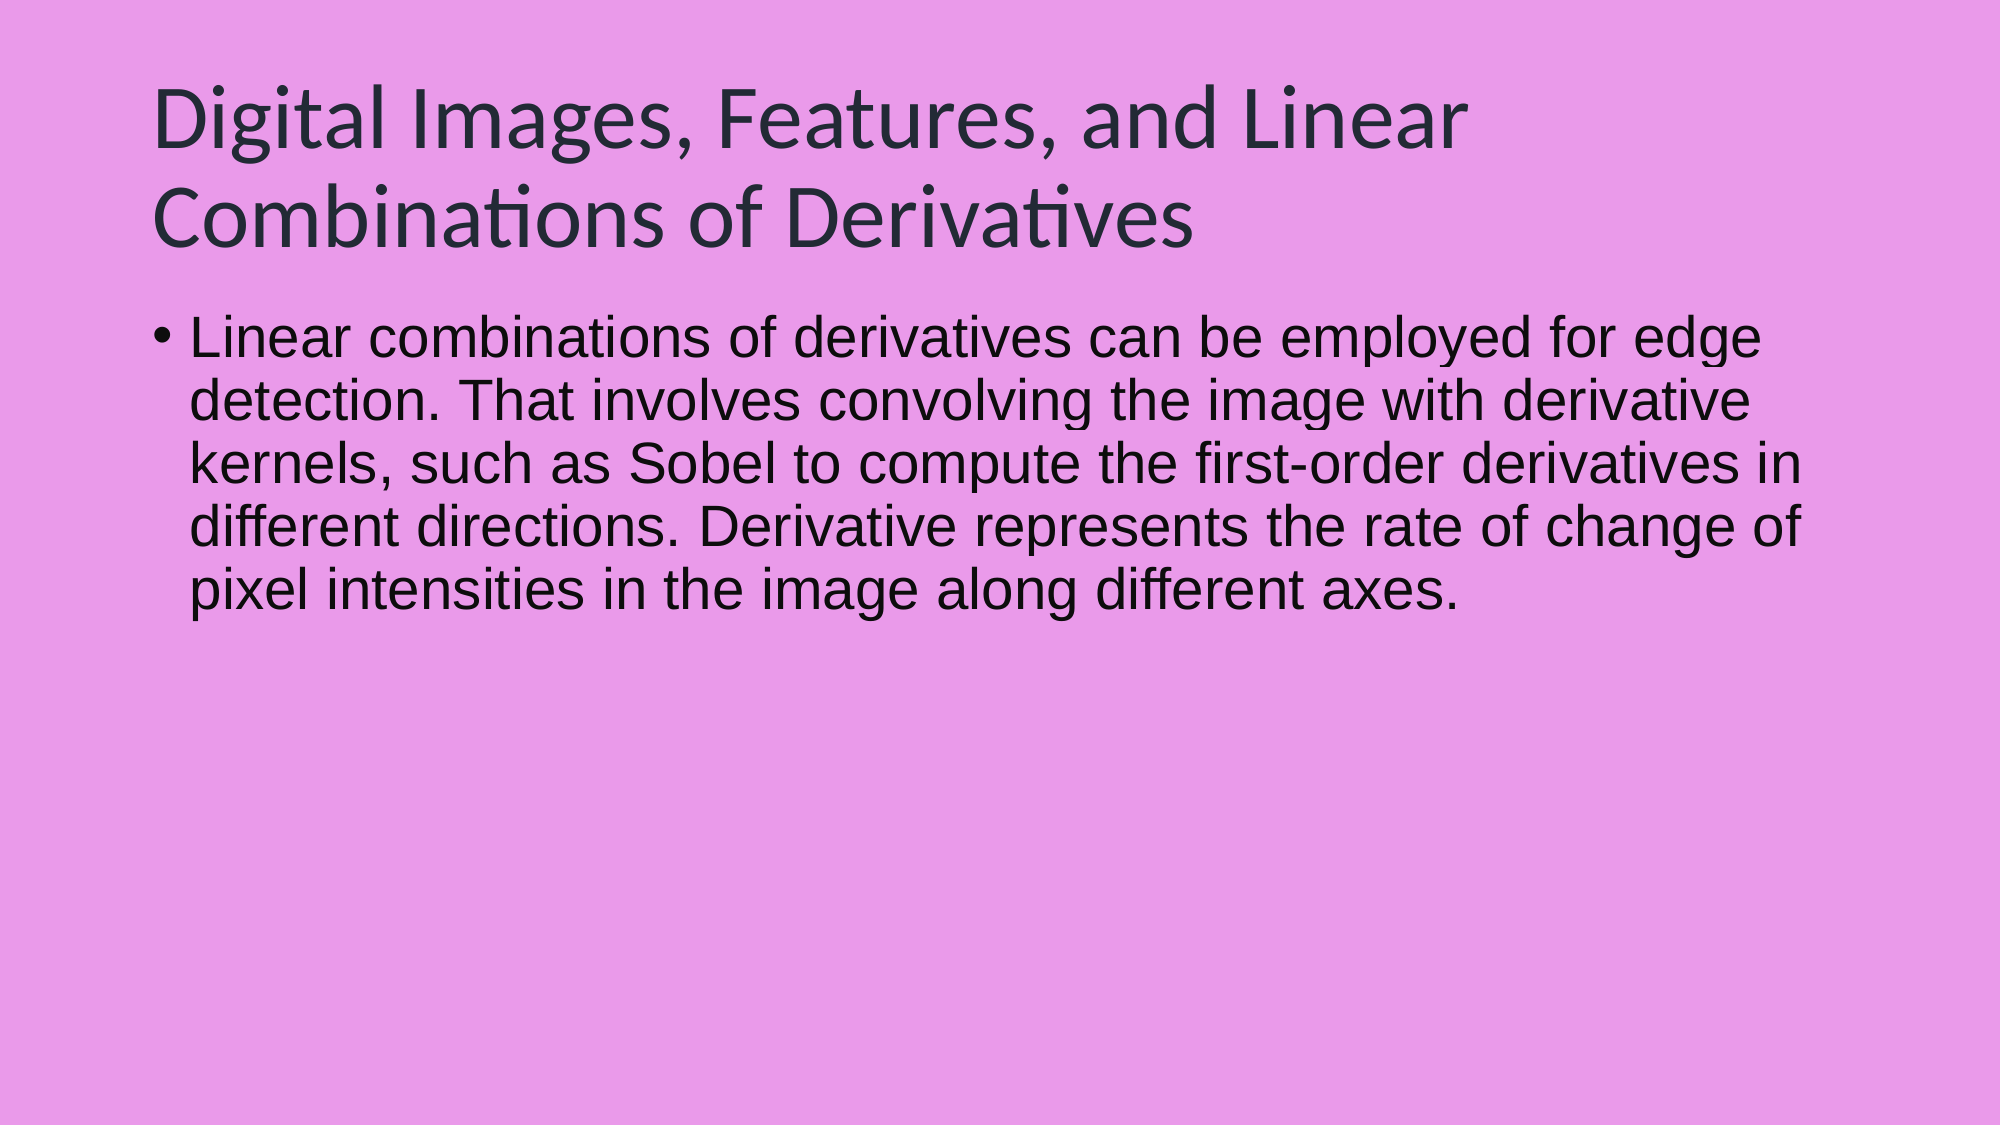

# Digital Images, Features, and Linear Combinations of Derivatives
Linear combinations of derivatives can be employed for edge detection. That involves convolving the image with derivative kernels, such as Sobel to compute the first-order derivatives in different directions. Derivative represents the rate of change of pixel intensities in the image along different axes.